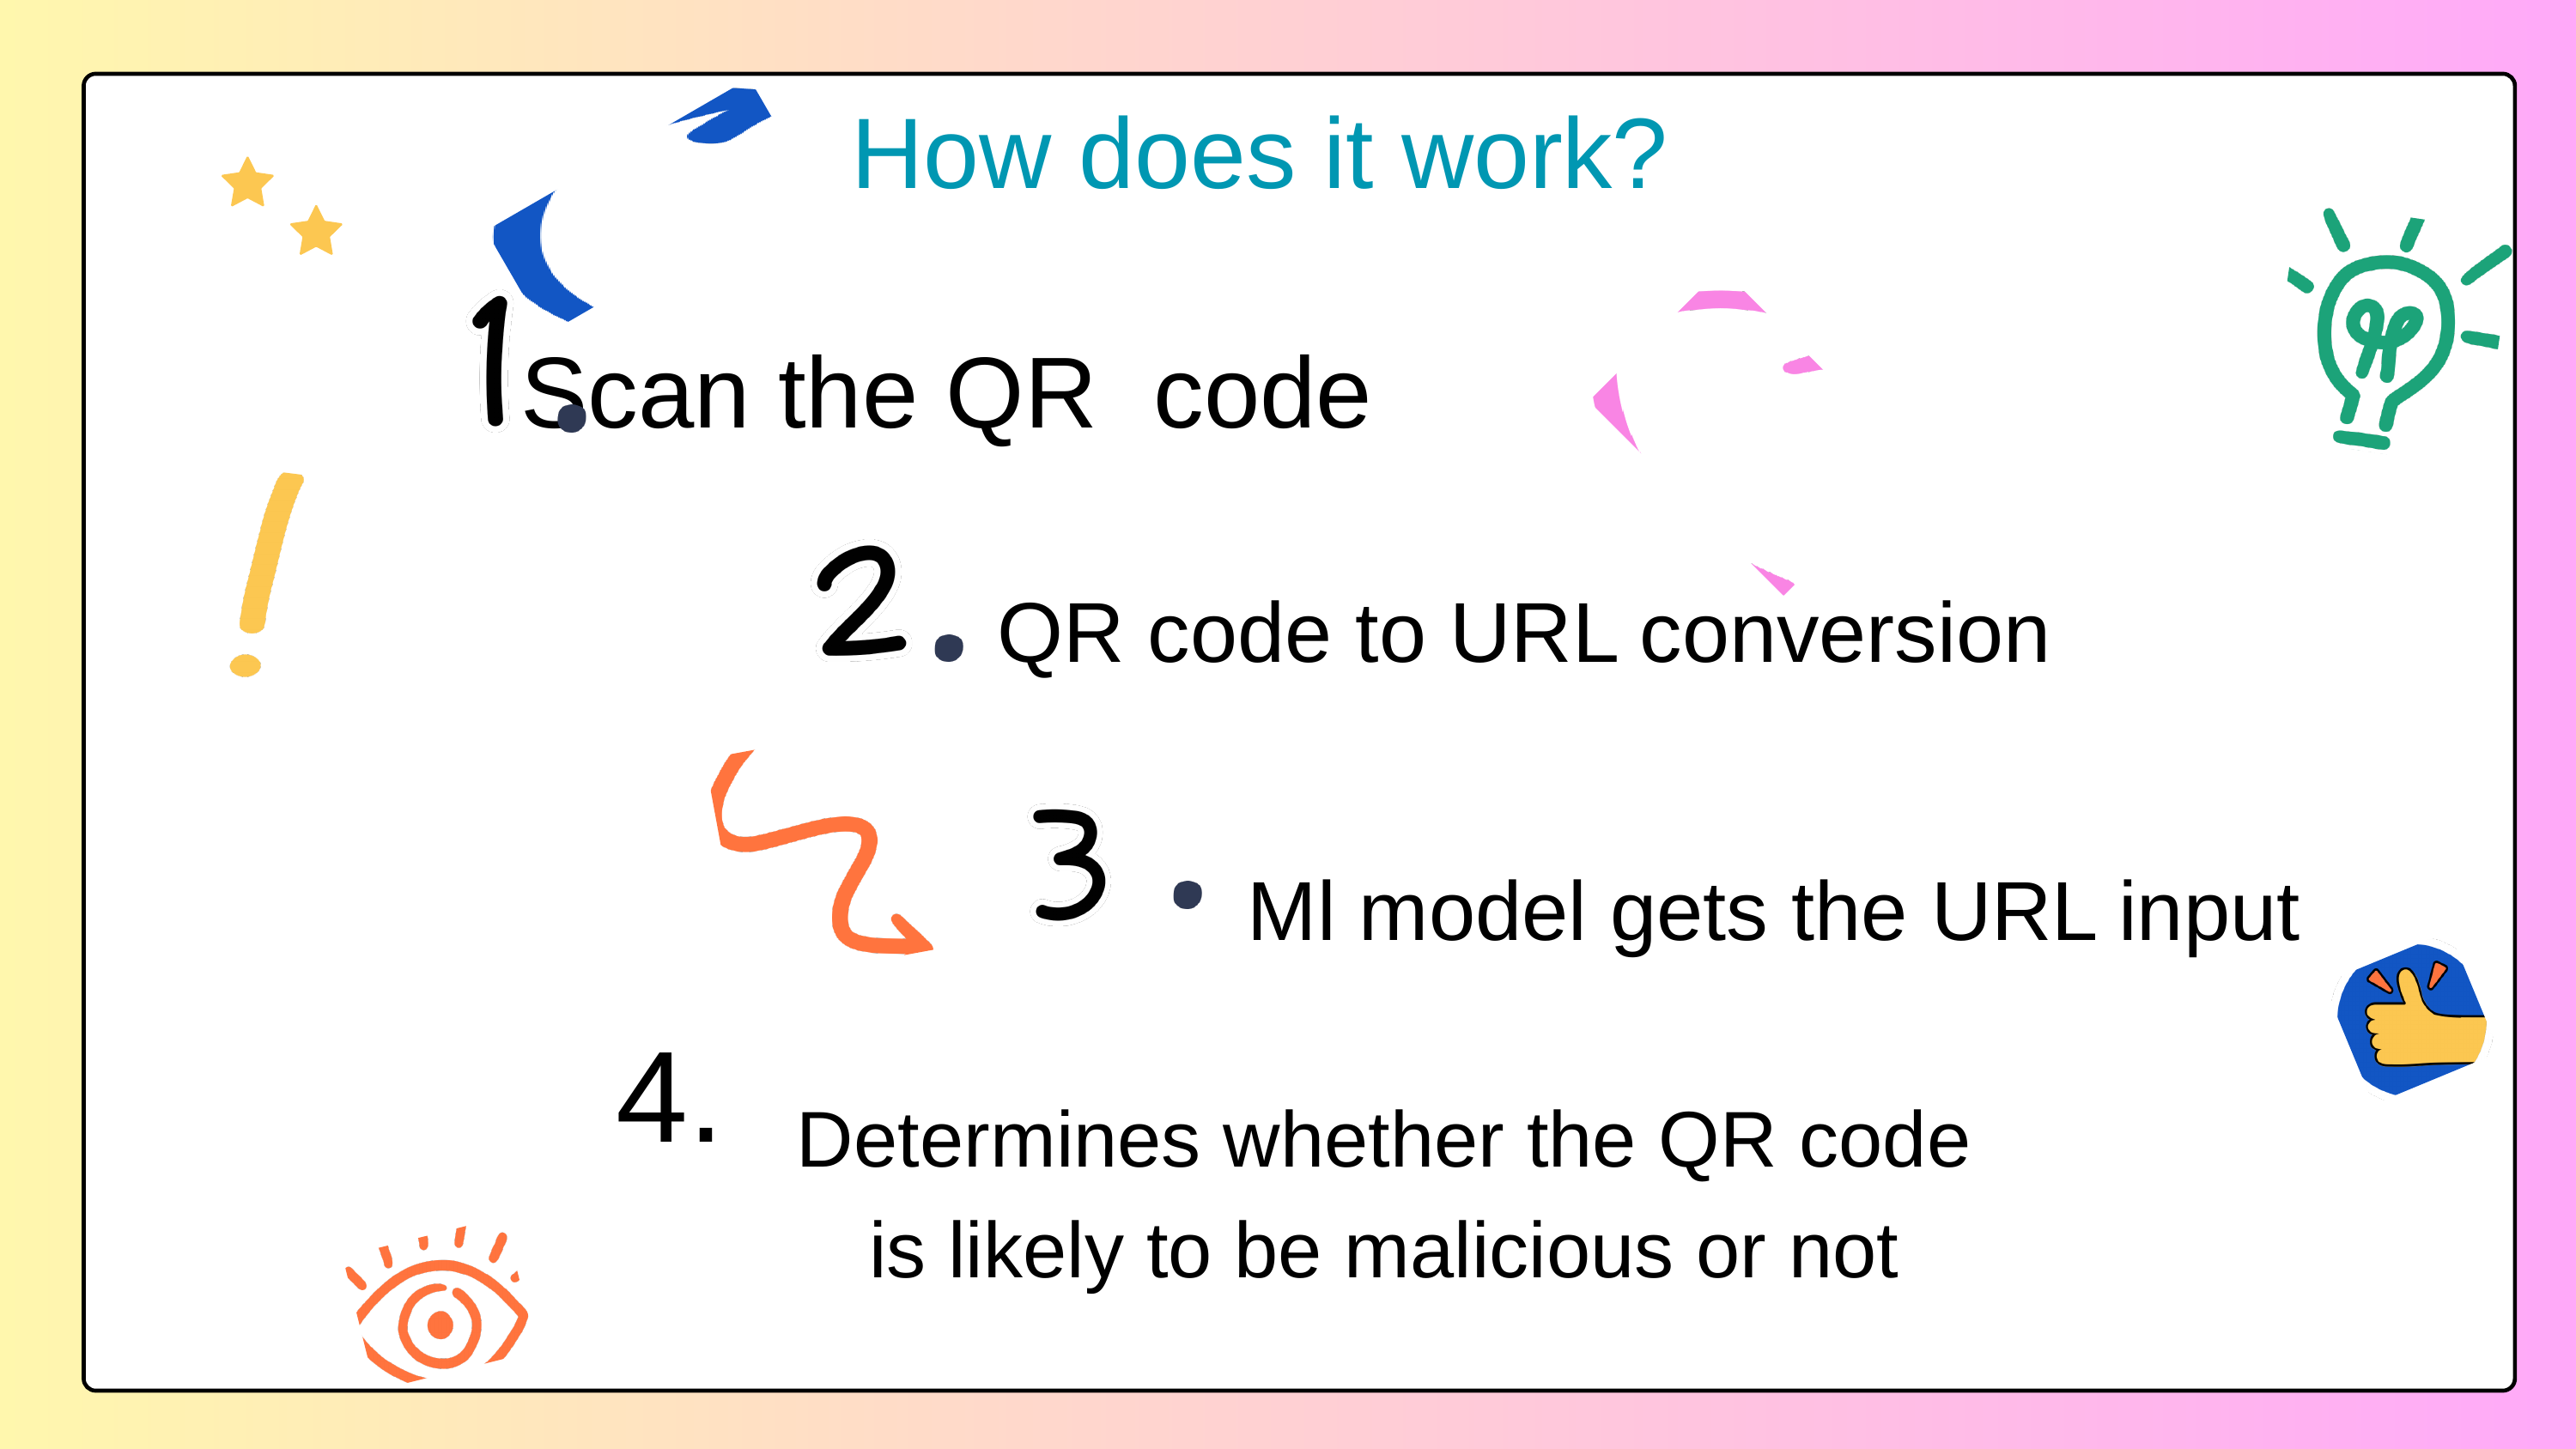

How does it work?

Scan the QR  code

QR code to URL conversion

Ml model gets the URL input

4.
Determines whether the QR code is likely to be malicious or not